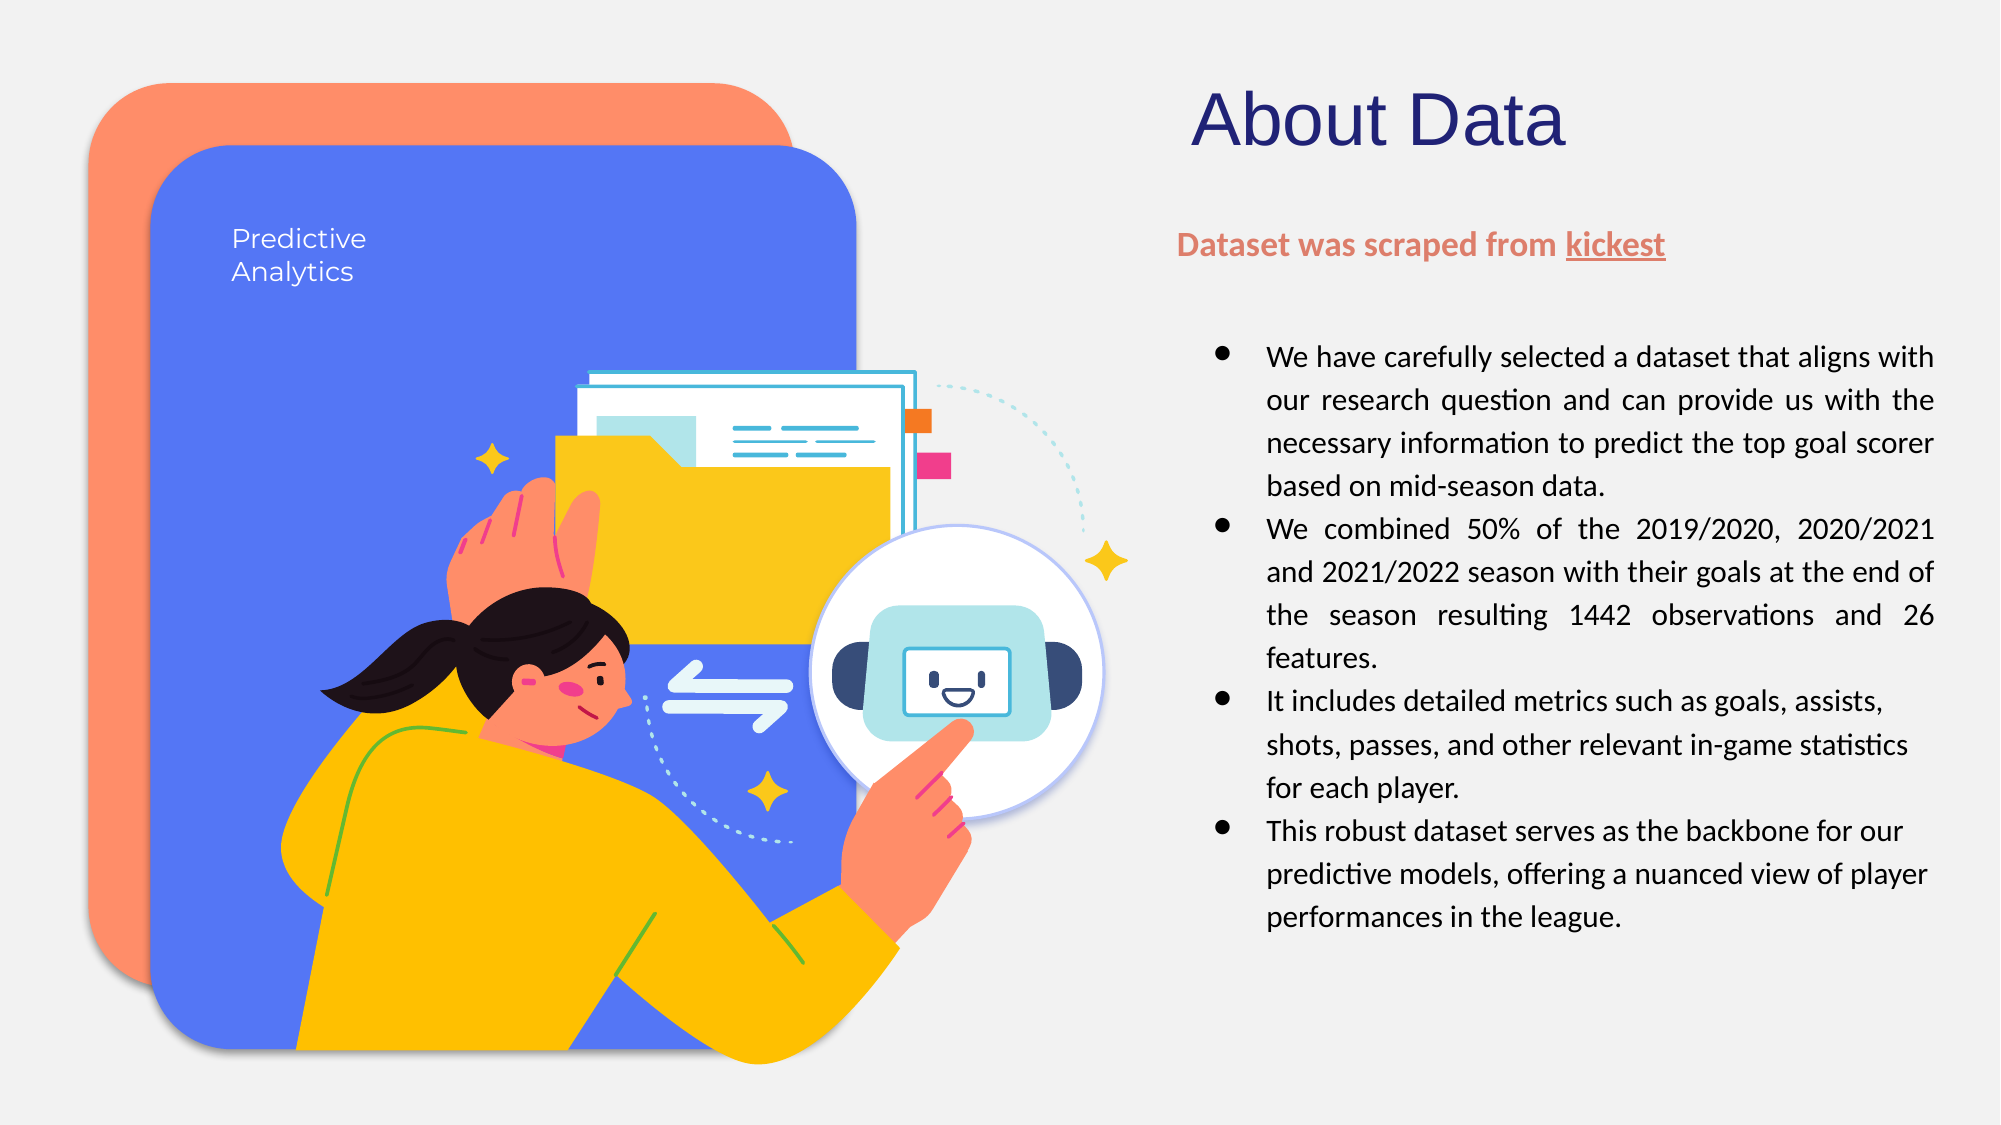

About Data

Predictive
Analytics
Dataset was scraped from kickest
We have carefully selected a dataset that aligns with our research question and can provide us with the necessary information to predict the top goal scorer based on mid-season data.
We combined 50% of the 2019/2020, 2020/2021 and 2021/2022 season with their goals at the end of the season resulting 1442 observations and 26 features.
It includes detailed metrics such as goals, assists, shots, passes, and other relevant in-game statistics for each player.
This robust dataset serves as the backbone for our predictive models, offering a nuanced view of player performances in the league.